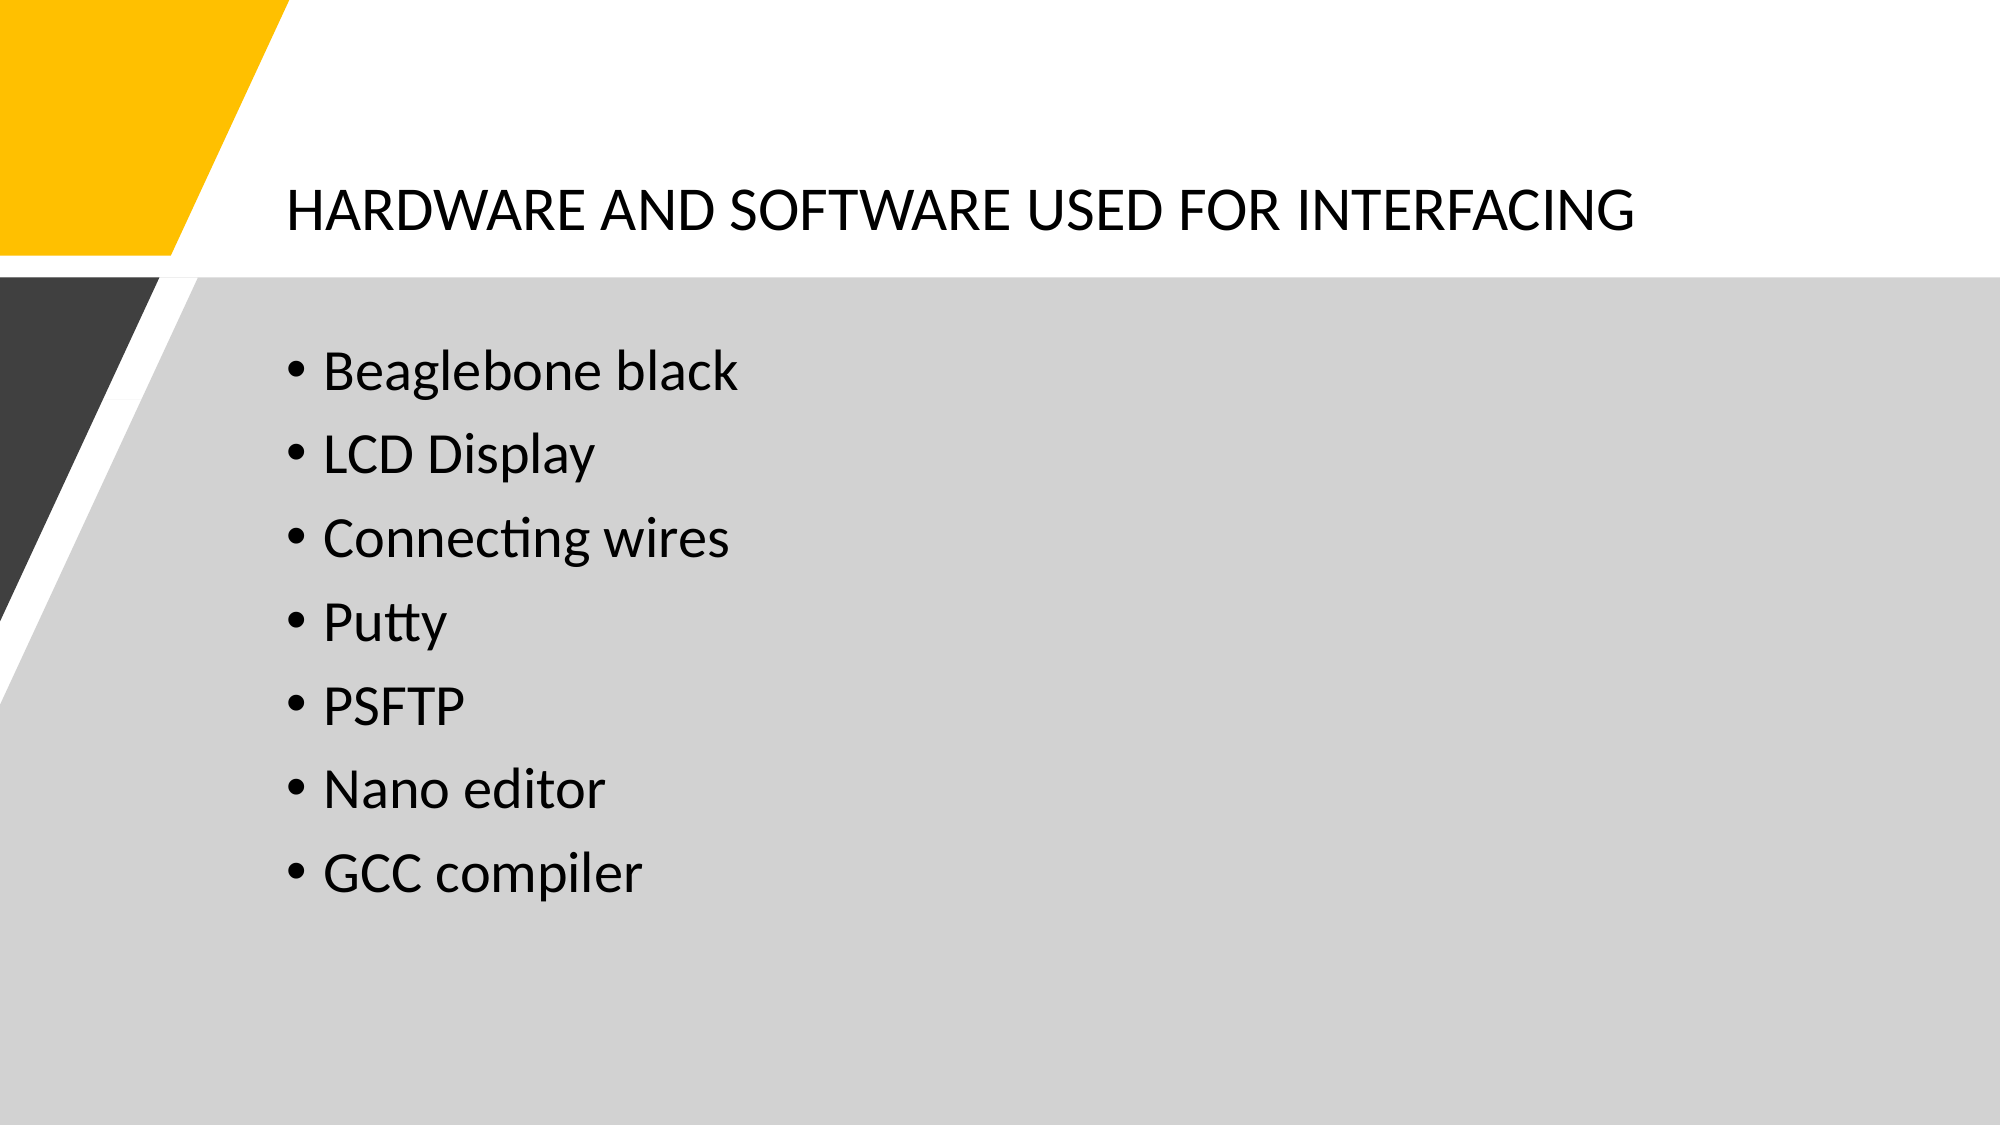

HARDWARE AND SOFTWARE USED FOR INTERFACING

Beaglebone black
LCD Display
Connecting wires
Putty
PSFTP
Nano editor
GCC compiler